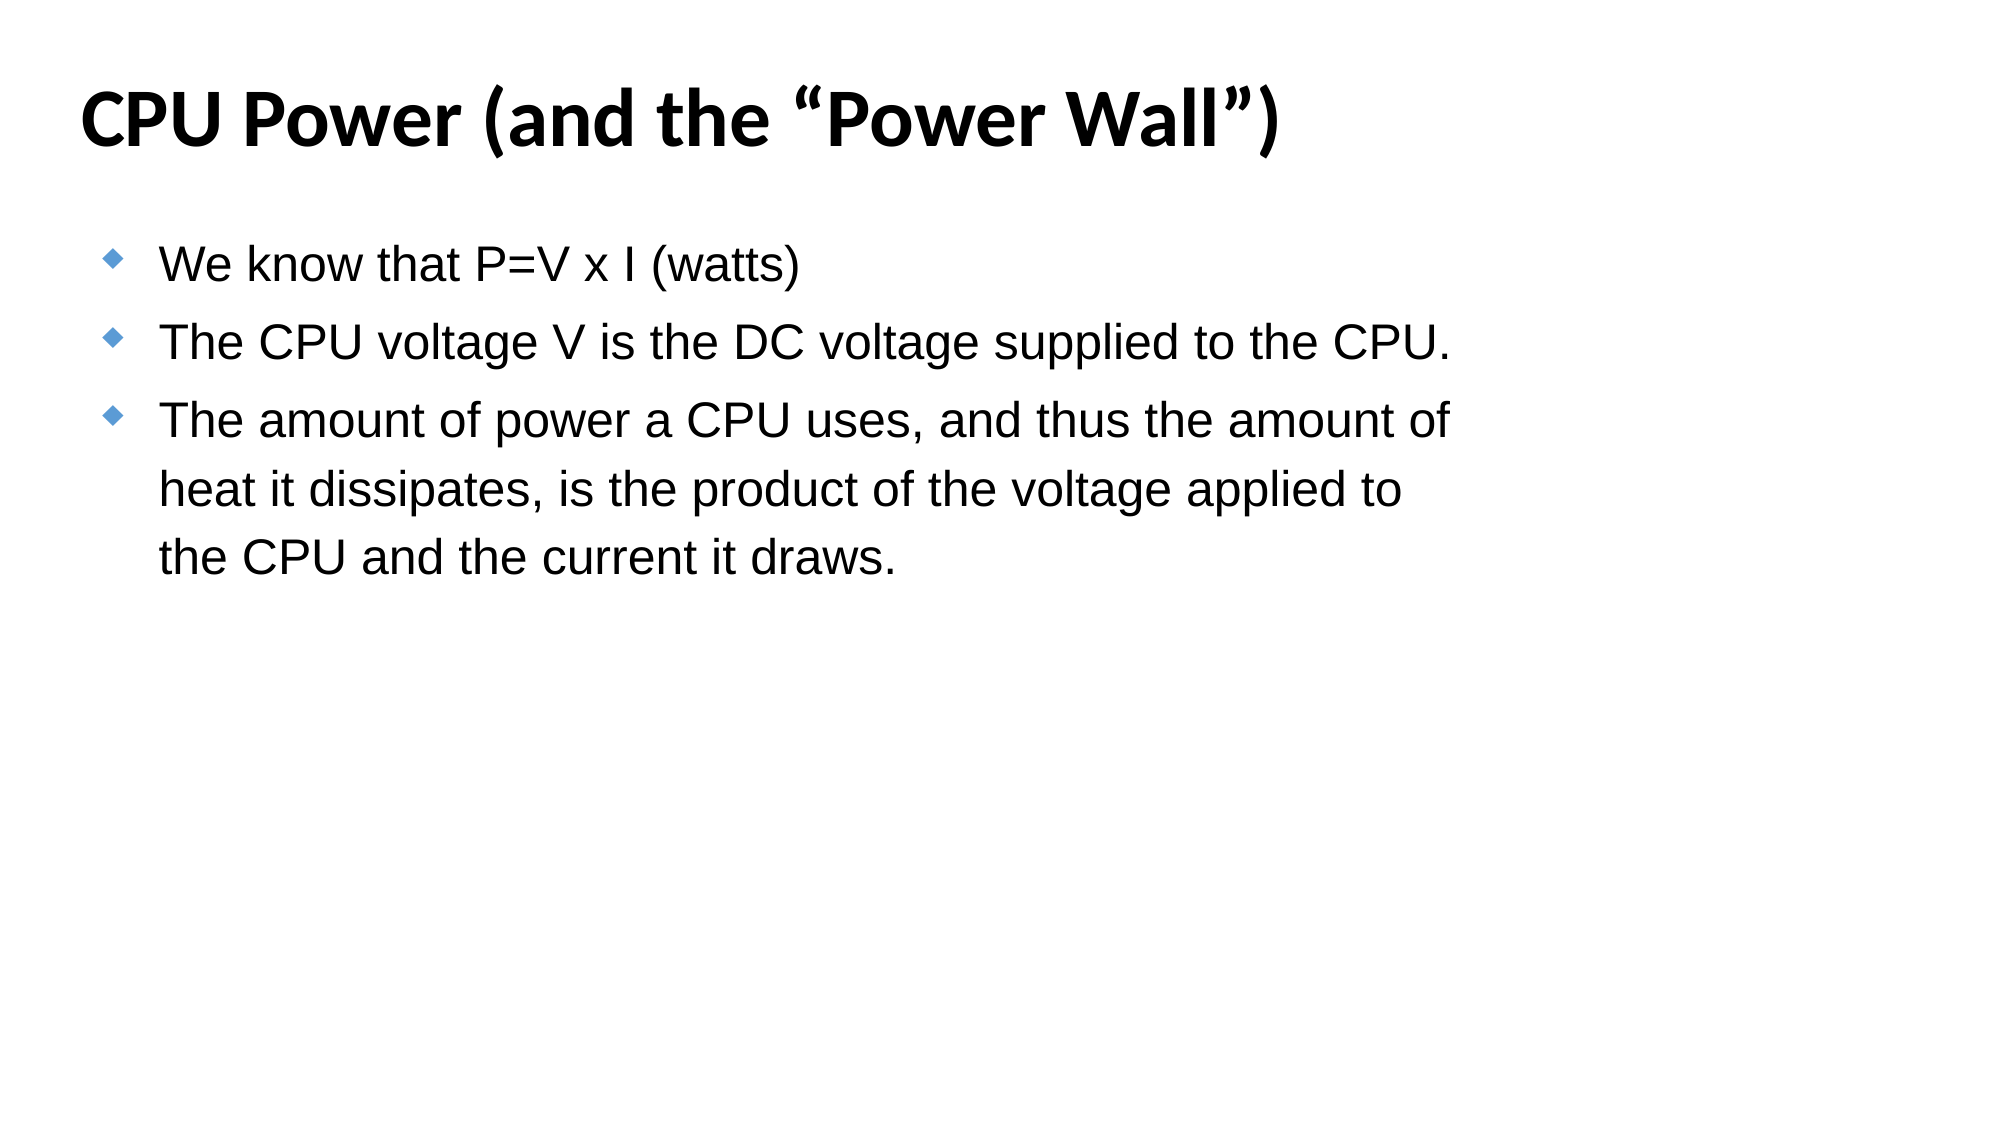

CPU Power (and the “Power Wall”)
We know that P=V x I (watts)
The CPU voltage V is the DC voltage supplied to the CPU.
The amount of power a CPU uses, and thus the amount of heat it dissipates, is the product of the voltage applied to the CPU and the current it draws.